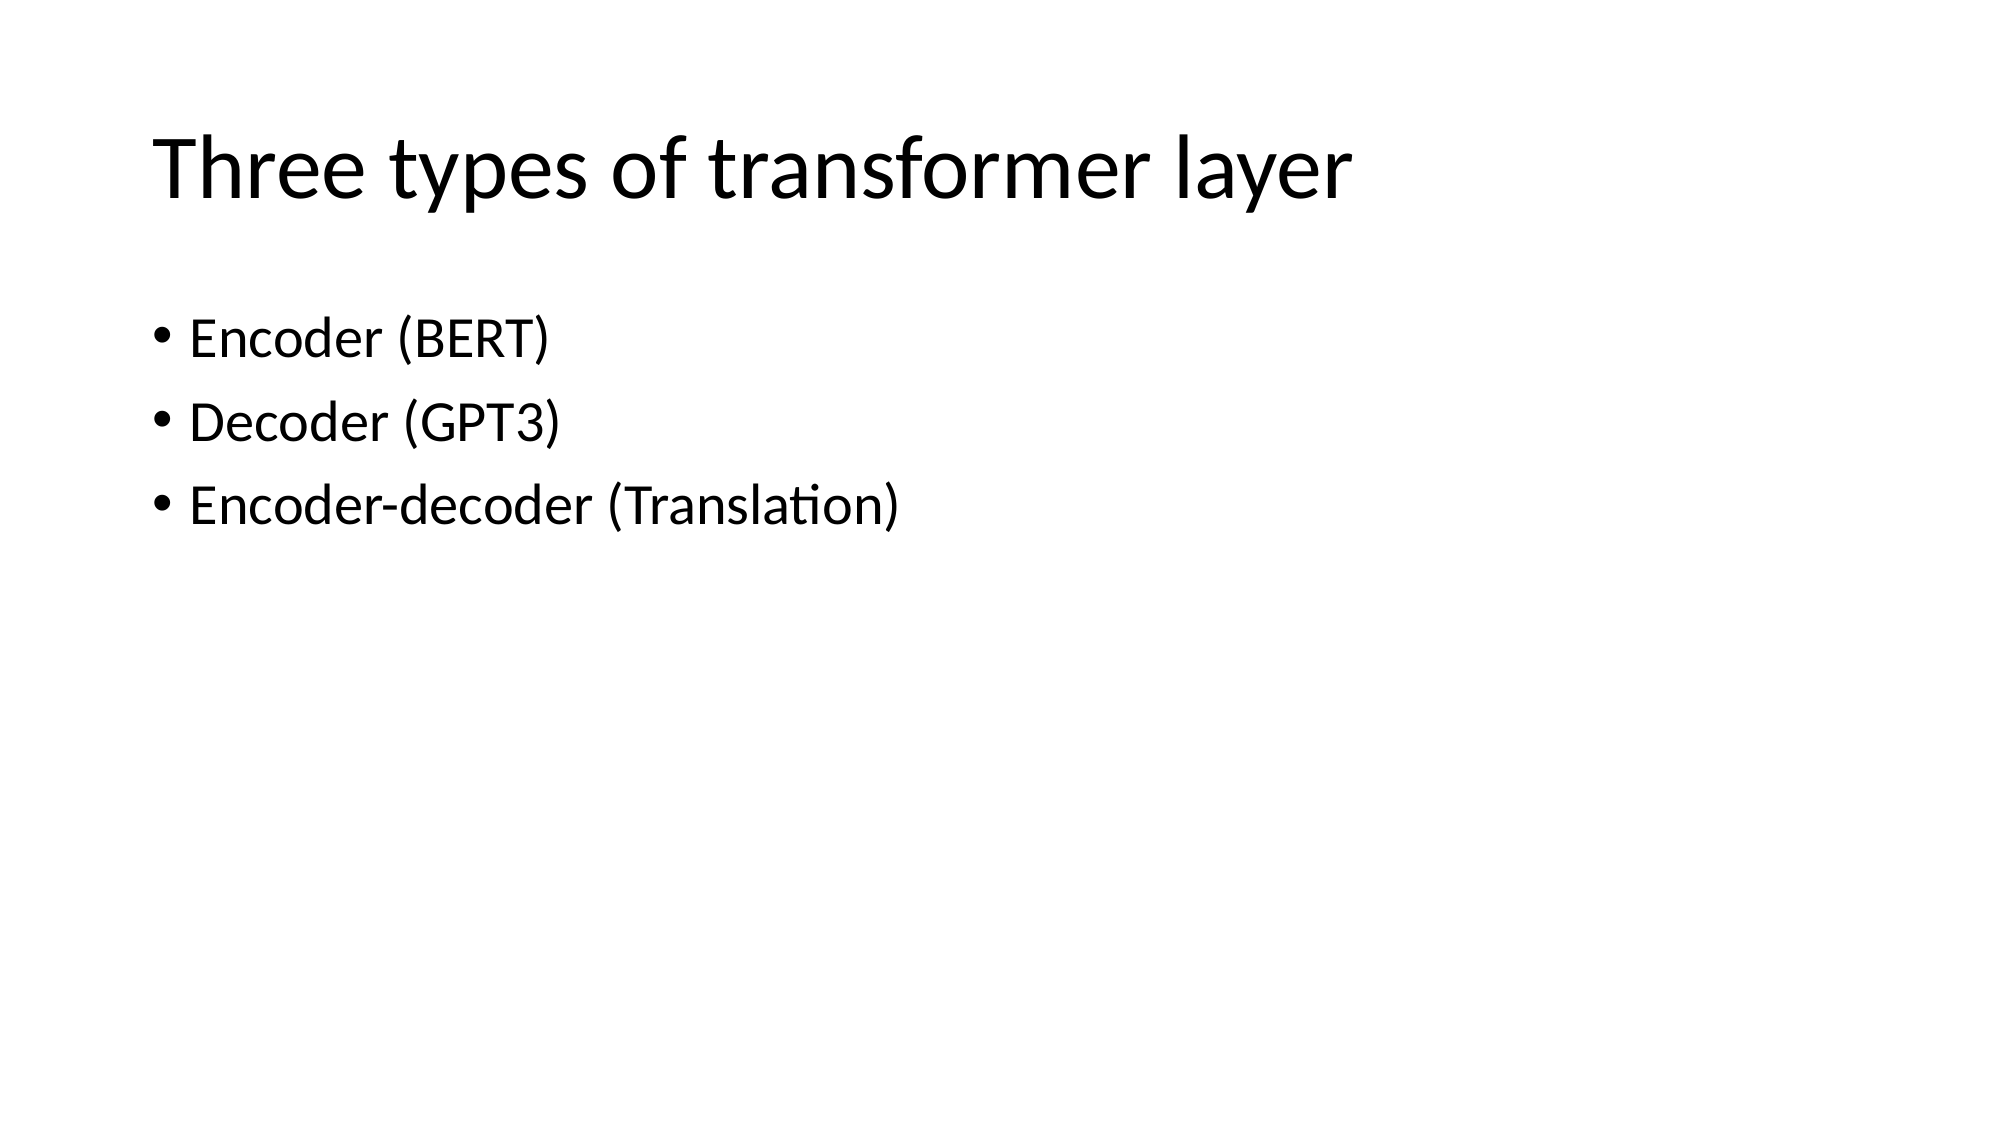

# Three types of transformer layer
Encoder (BERT)
Decoder (GPT3)
Encoder-decoder (Translation)